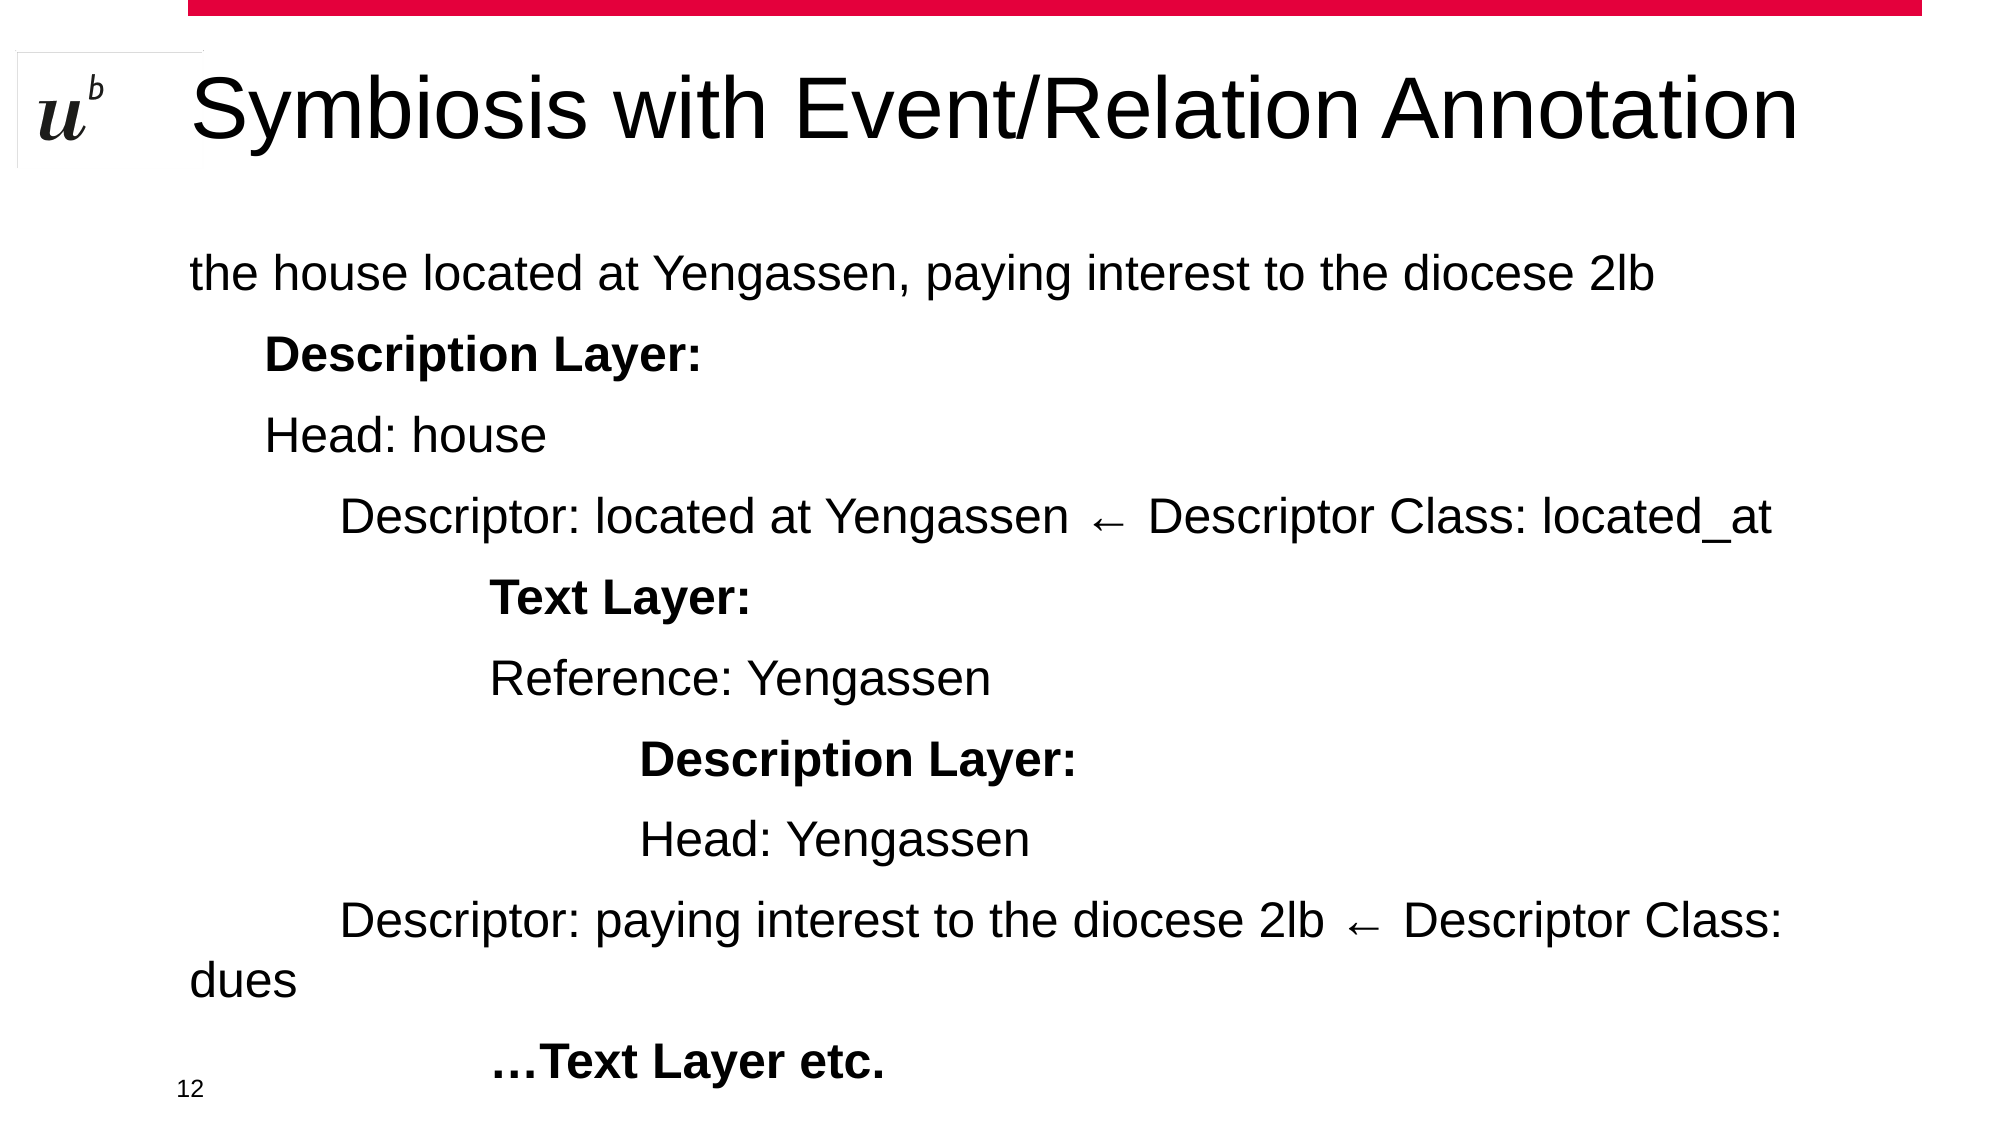

# Symbiosis with Event/Relation Annotation

the house located at Yengassen, paying interest to the diocese 2lb
Description Layer:
Head: house
	Descriptor: located at Yengassen ← Descriptor Class: located_at
		Text Layer:
		Reference: Yengassen
			Description Layer:
			Head: Yengassen
	Descriptor: paying interest to the diocese 2lb ← Descriptor Class: dues
		…Text Layer etc.
12